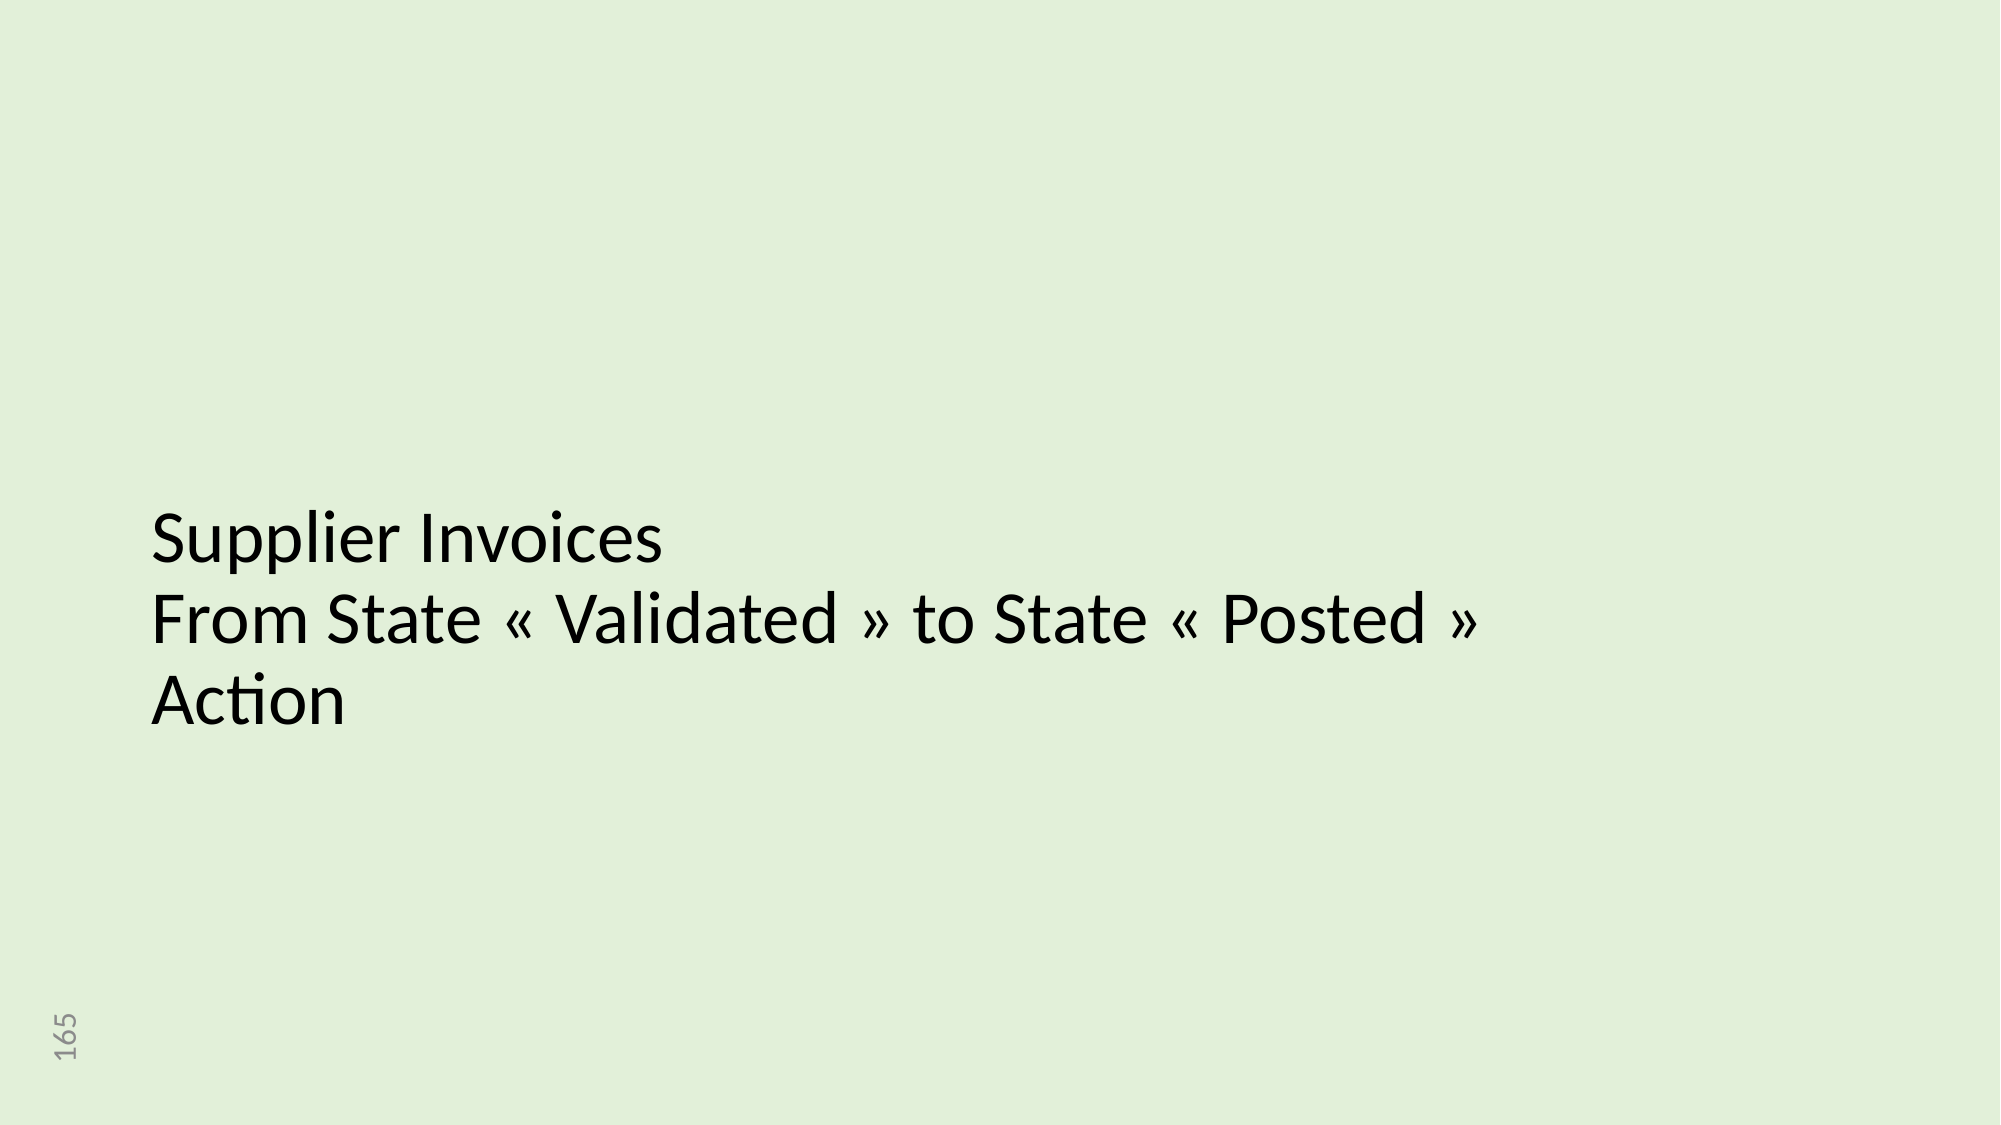

# Supplier Invoices From State « Validated » to State « Posted » Action

165